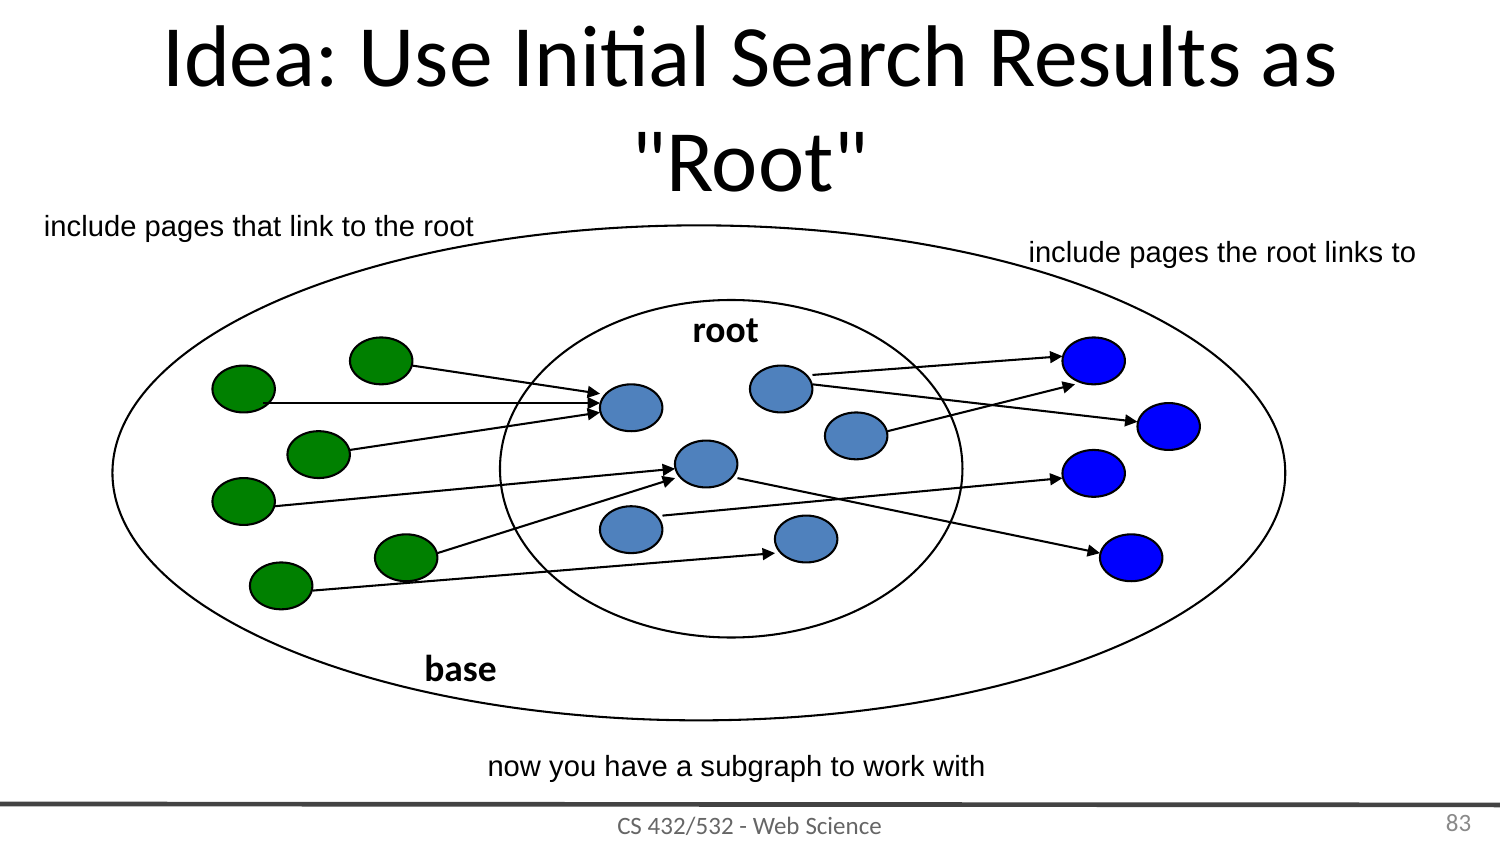

# Idea: Use Initial Search Results as "Root"
include pages that link to the root

now you have a subgraph to work with
include pages the root links to

root

base
83